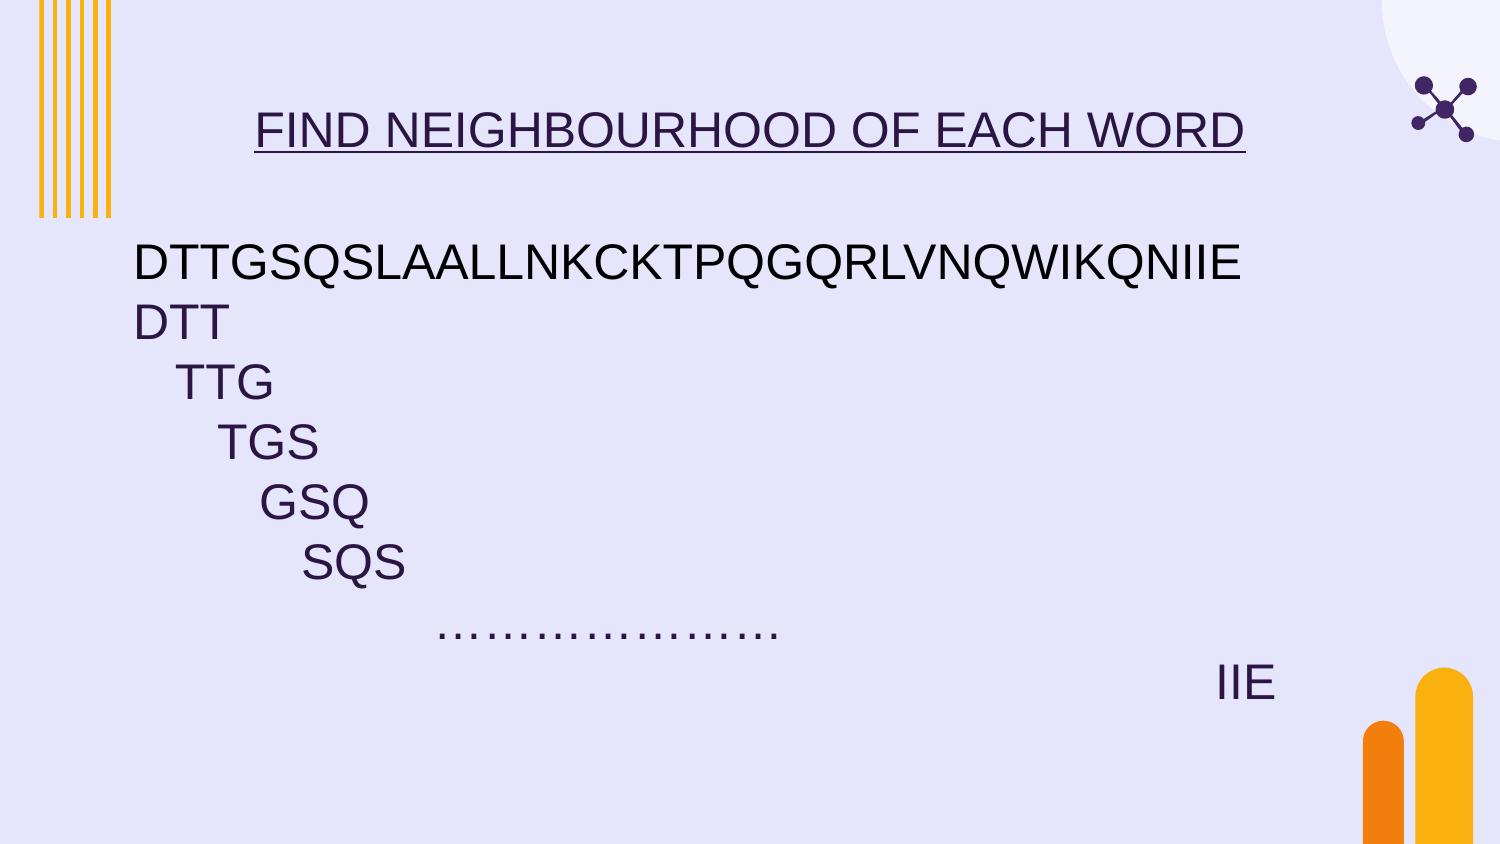

# FIND NEIGHBOURHOOD OF EACH WORD
DTTGSQSLAALLNKCKTPQGQRLVNQWIKQNIIE
DTT
   TTG
      TGS
         GSQ
            SQS
		…………………
				       		             IIE